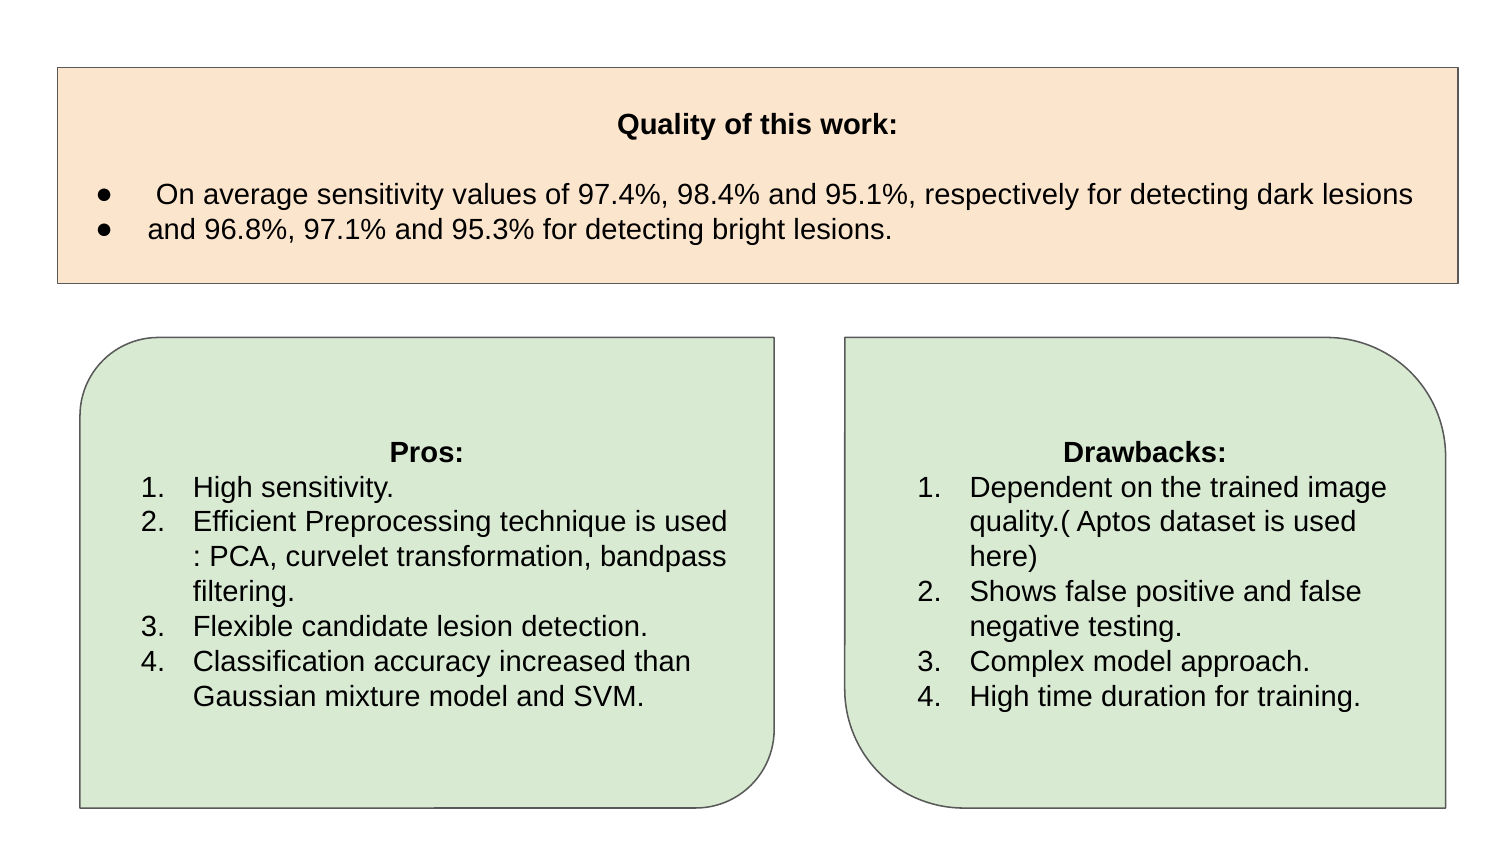

Quality of this work:

 On average sensitivity values of 97.4%, 98.4% and 95.1%, respectively for detecting dark lesions
and 96.8%, 97.1% and 95.3% for detecting bright lesions.
Pros:
High sensitivity.
Efficient Preprocessing technique is used : PCA, curvelet transformation, bandpass filtering.
Flexible candidate lesion detection.
Classification accuracy increased than Gaussian mixture model and SVM.
Drawbacks:
Dependent on the trained image quality.( Aptos dataset is used here)
Shows false positive and false negative testing.
Complex model approach.
High time duration for training.